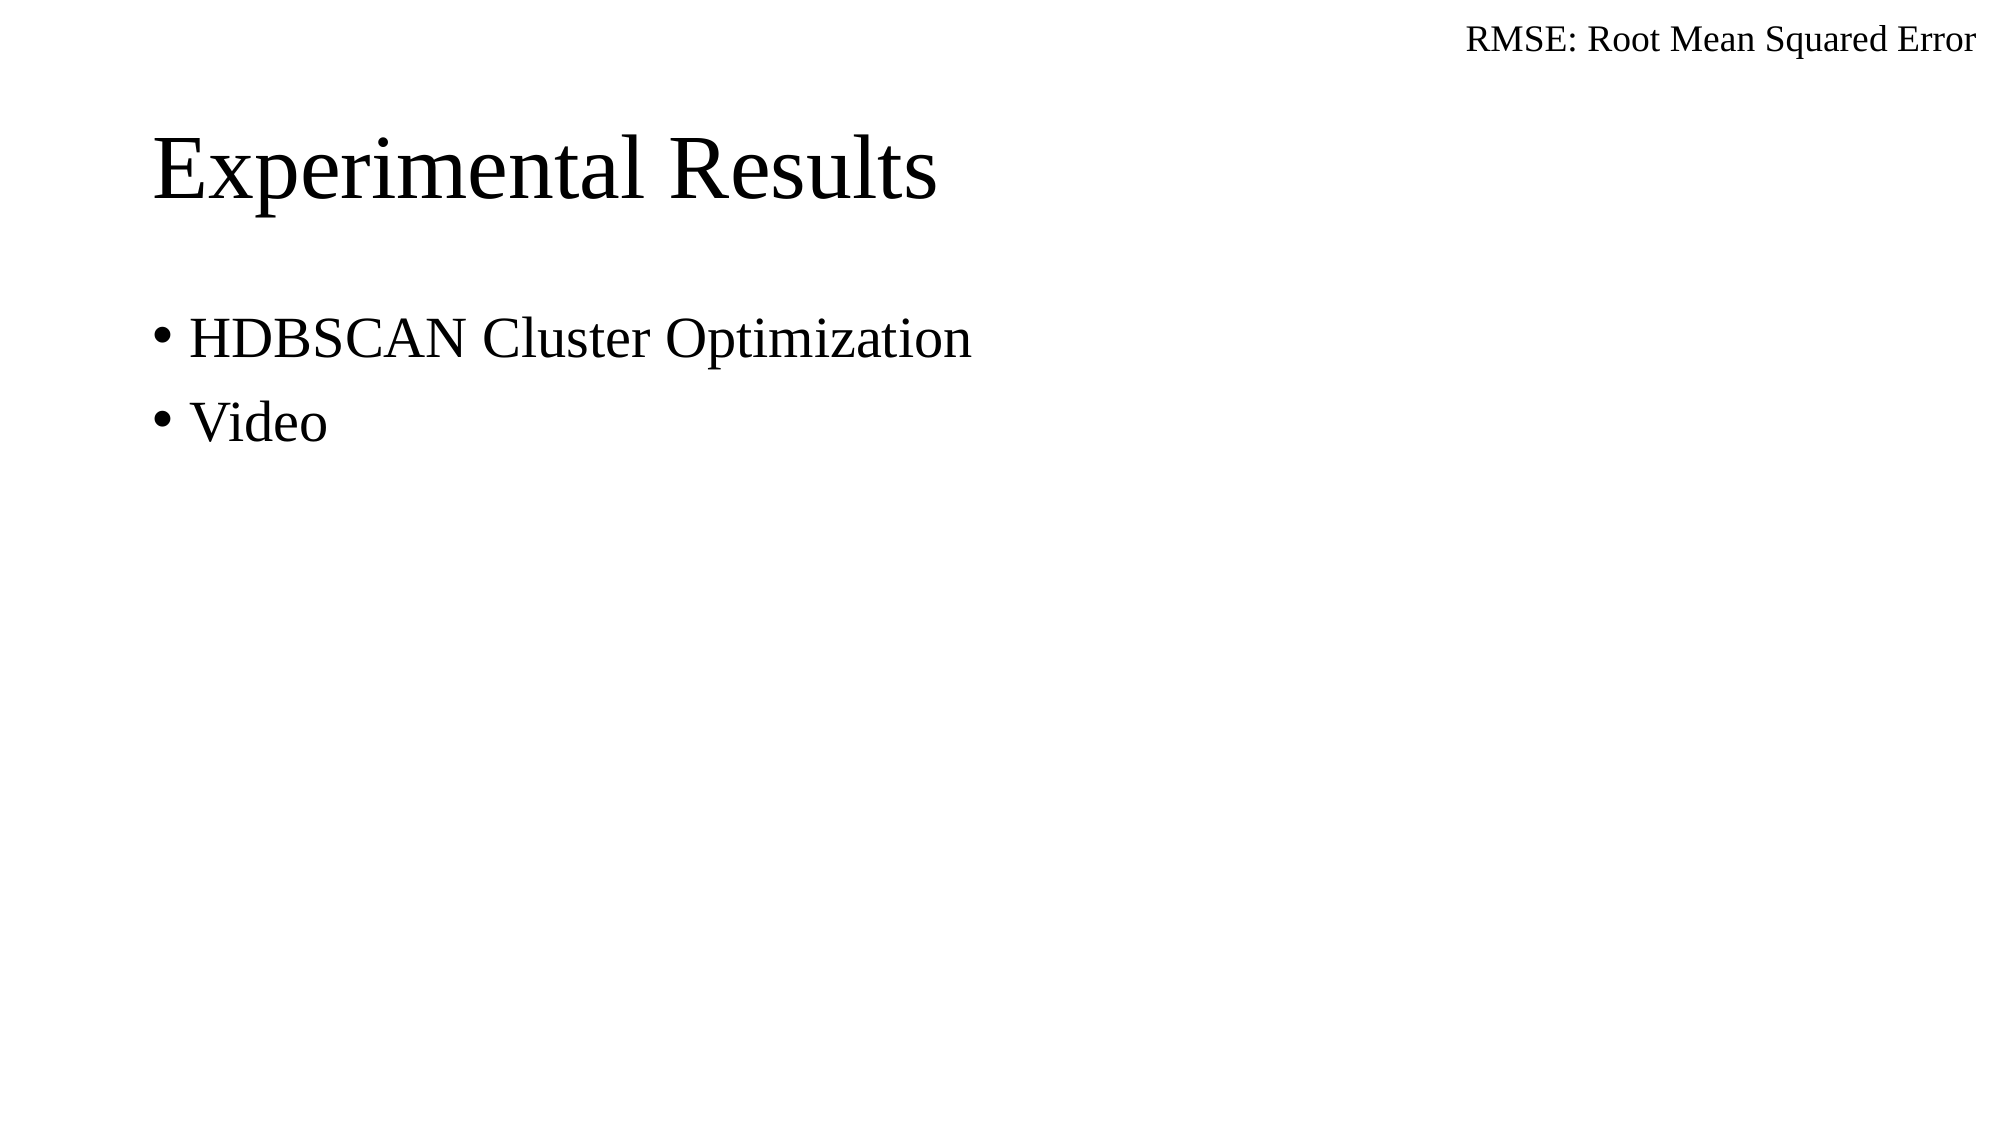

RMSE: Root Mean Squared Error
# Experimental Results
HDBSCAN Cluster Optimization
Video